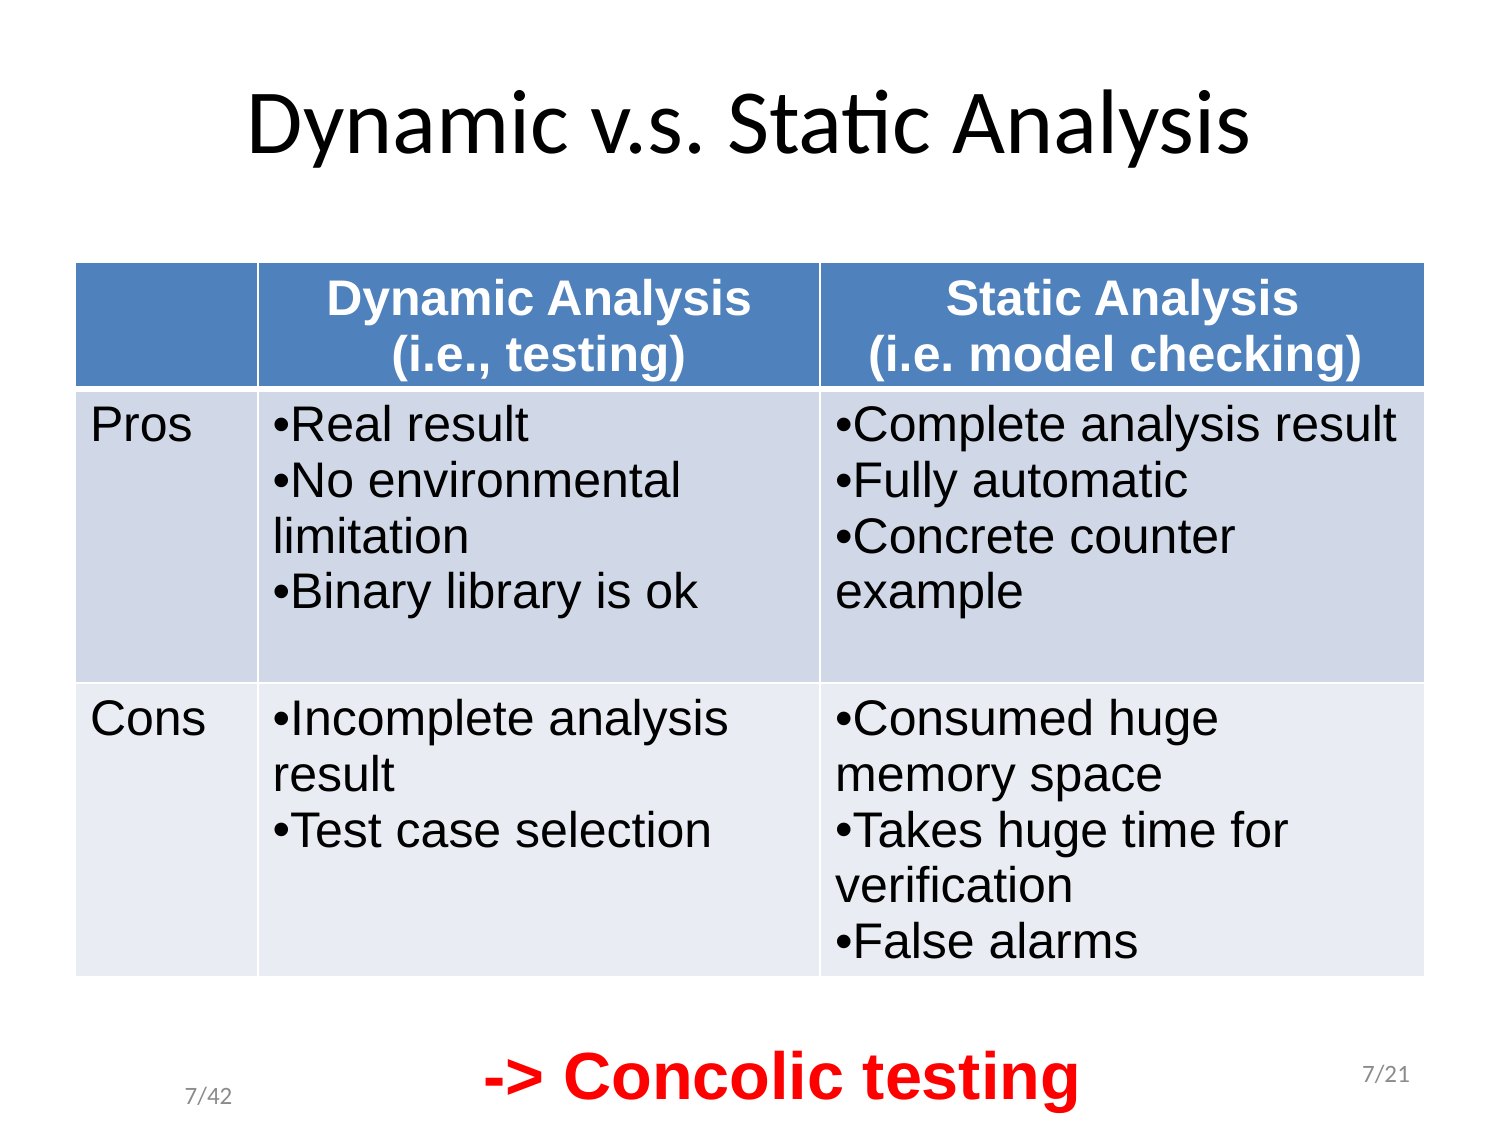

# Dynamic v.s. Static Analysis
|  | Dynamic Analysis (i.e., testing) | Static Analysis (i.e. model checking) |
| --- | --- | --- |
| Pros | Real result No environmental limitation Binary library is ok | Complete analysis result Fully automatic Concrete counter example |
| Cons | Incomplete analysis result Test case selection | Consumed huge memory space Takes huge time for verification False alarms |
-> Concolic testing
7/21